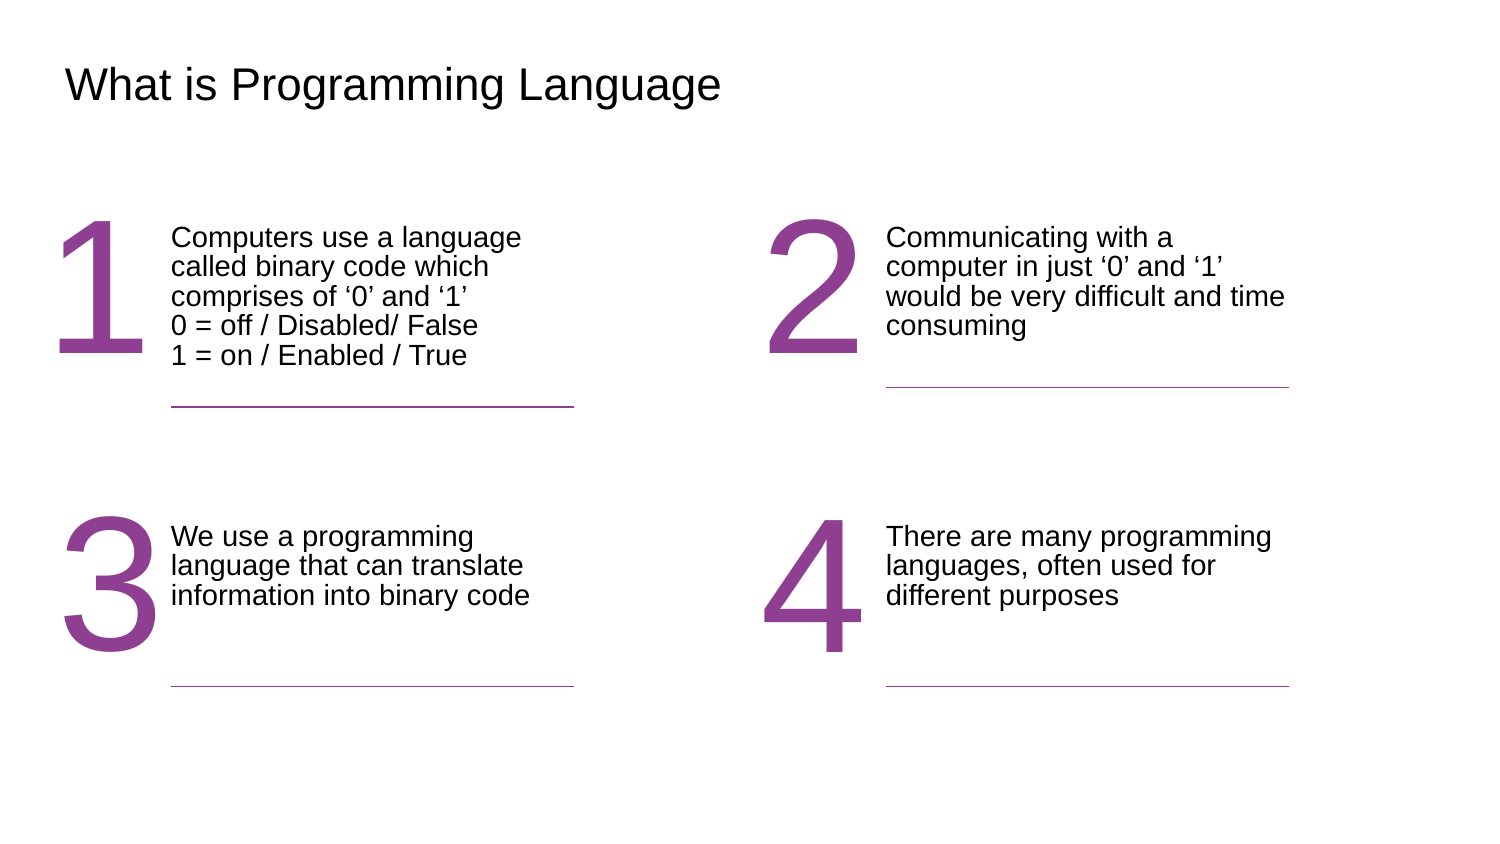

# What is Programming Language

1
2
| Computers use a language called binary code which comprises of ‘0’ and ‘1’ 0 = off / Disabled/ False 1 = on / Enabled / True |
| --- |
|  |
| Communicating with a computer in just ‘0’ and ‘1’ would be very difficult and time consuming |
| --- |
|  |
3
4
| We use a programming language that can translate information into binary code |
| --- |
|  |
| There are many programming languages, often used for different purposes |
| --- |
|  |